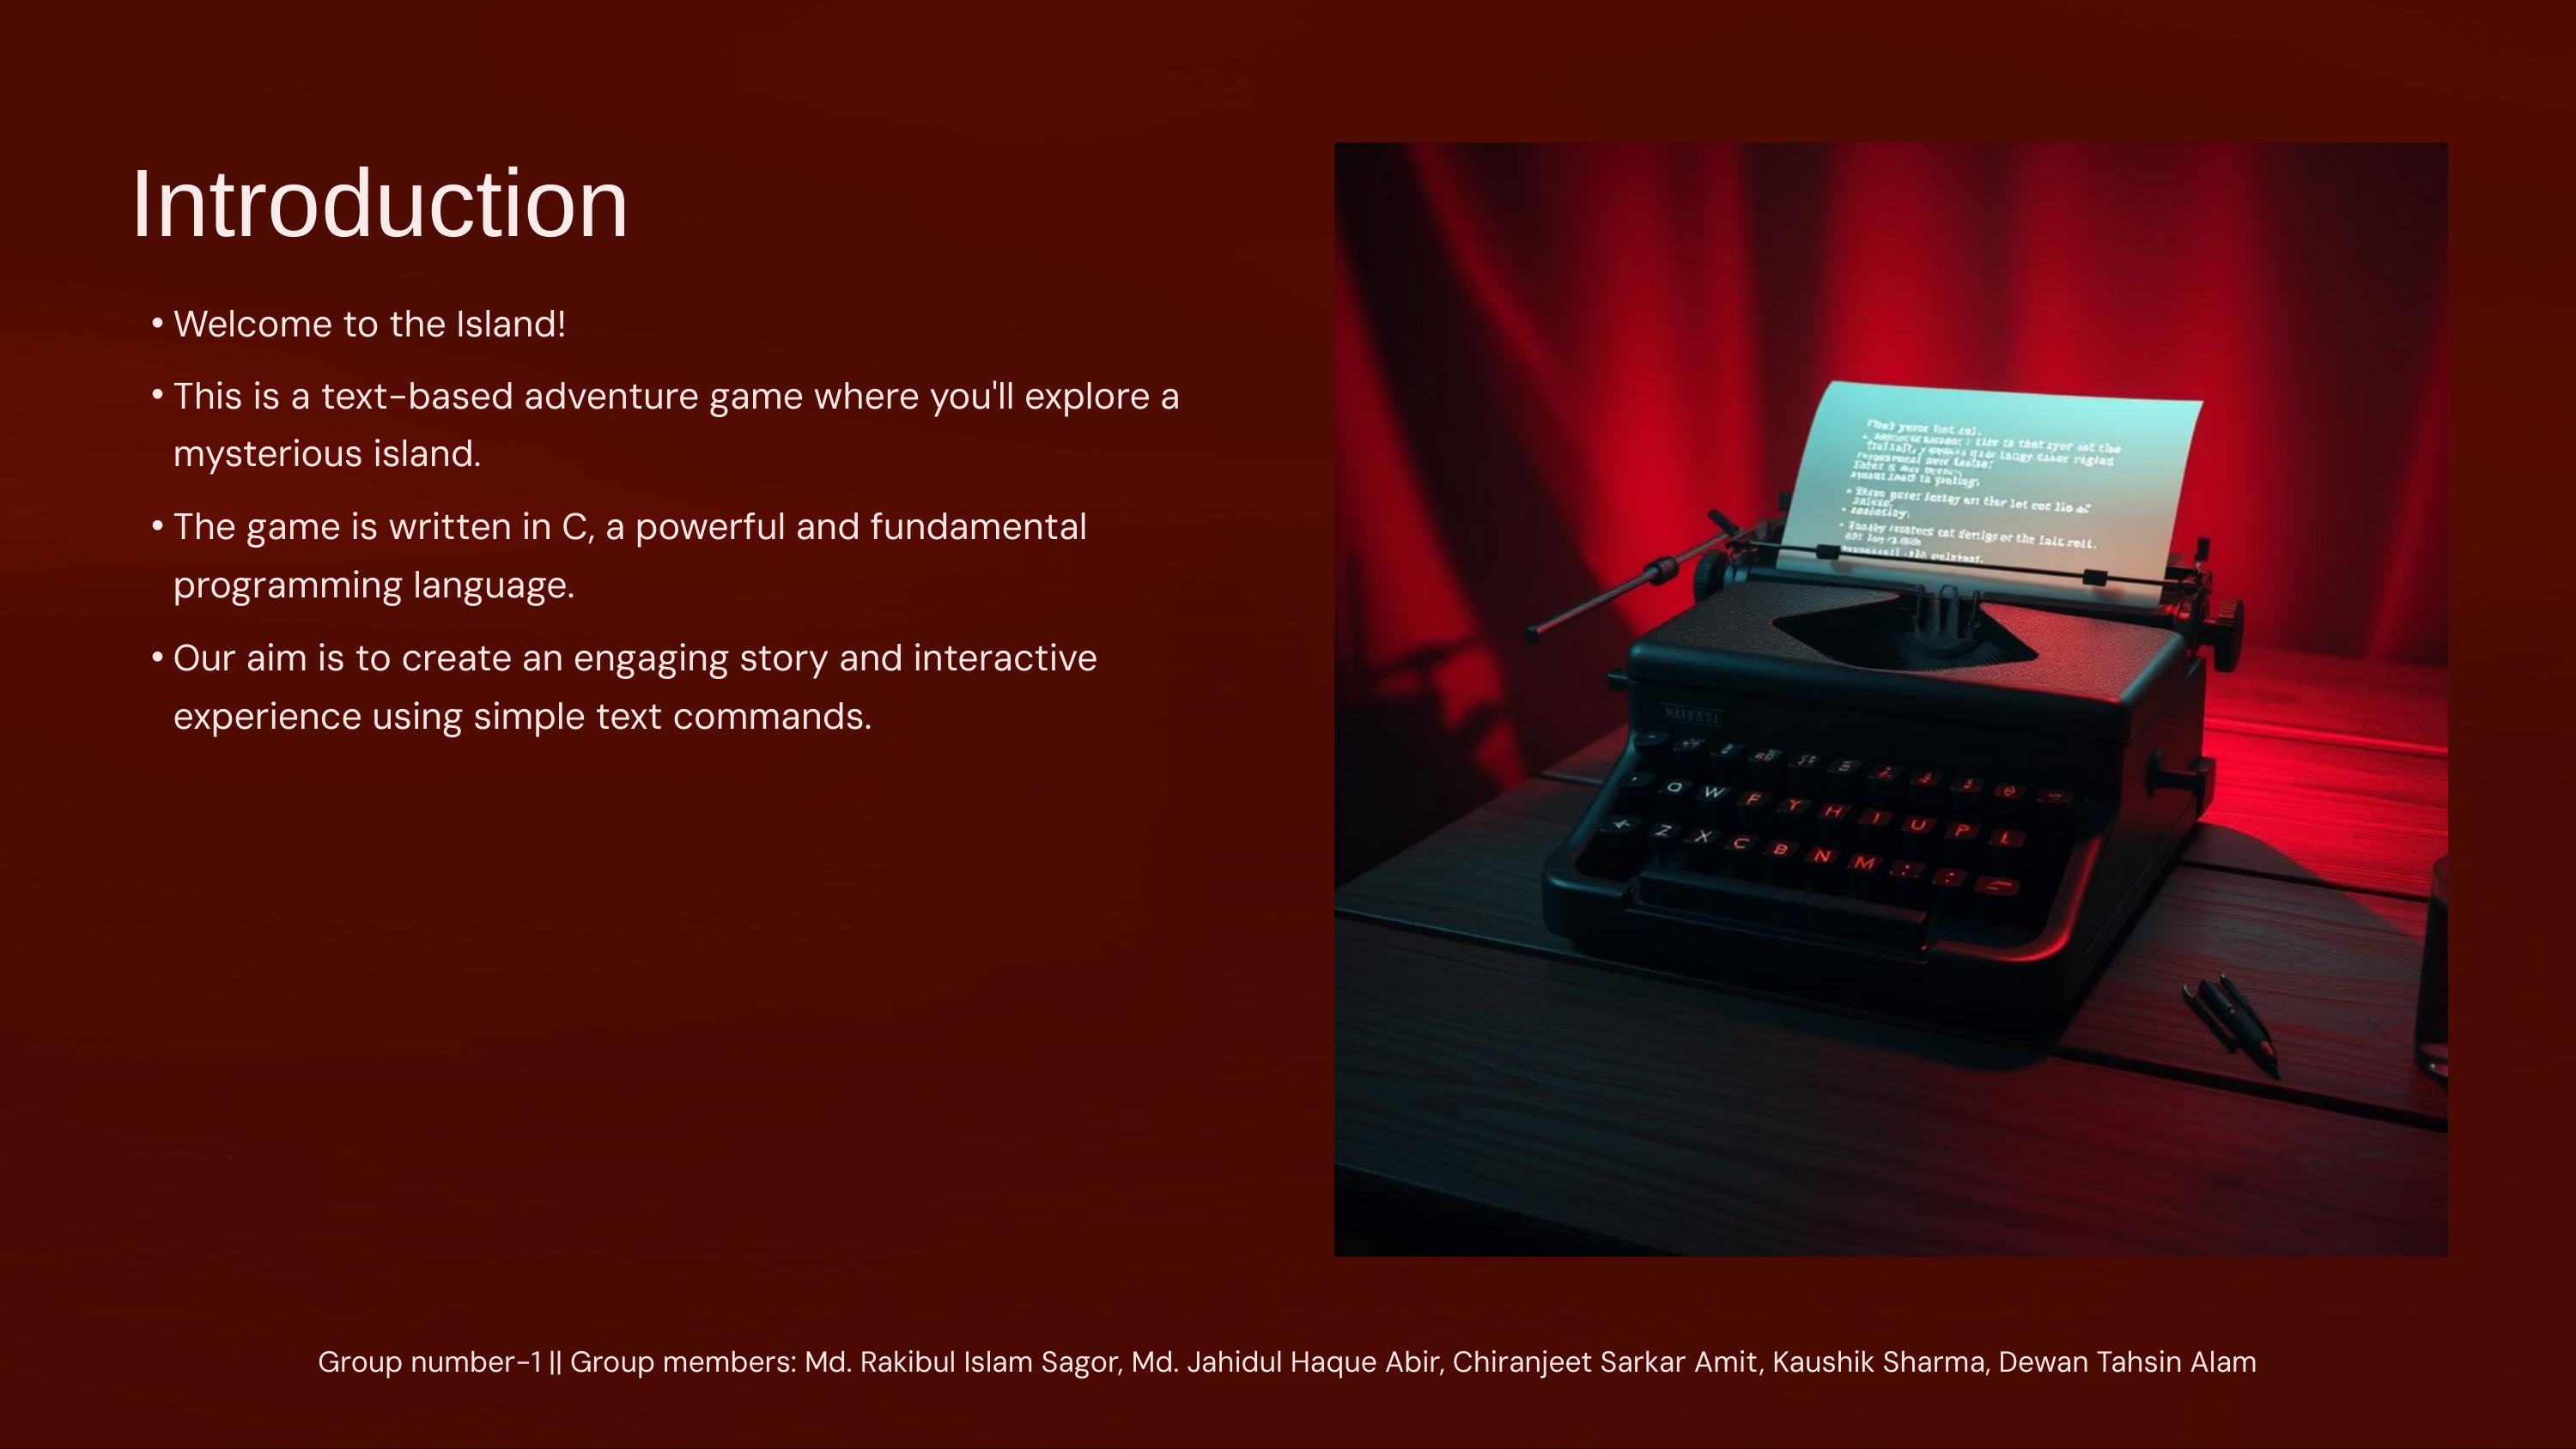

Introduction

Welcome to the Island!
This is a text-based adventure game where you'll explore a mysterious island.
The game is written in C, a powerful and fundamental programming language.
Our aim is to create an engaging story and interactive experience using simple text commands.
Group number-1 || Group members: Md. Rakibul Islam Sagor, Md. Jahidul Haque Abir, Chiranjeet Sarkar Amit, Kaushik Sharma, Dewan Tahsin Alam